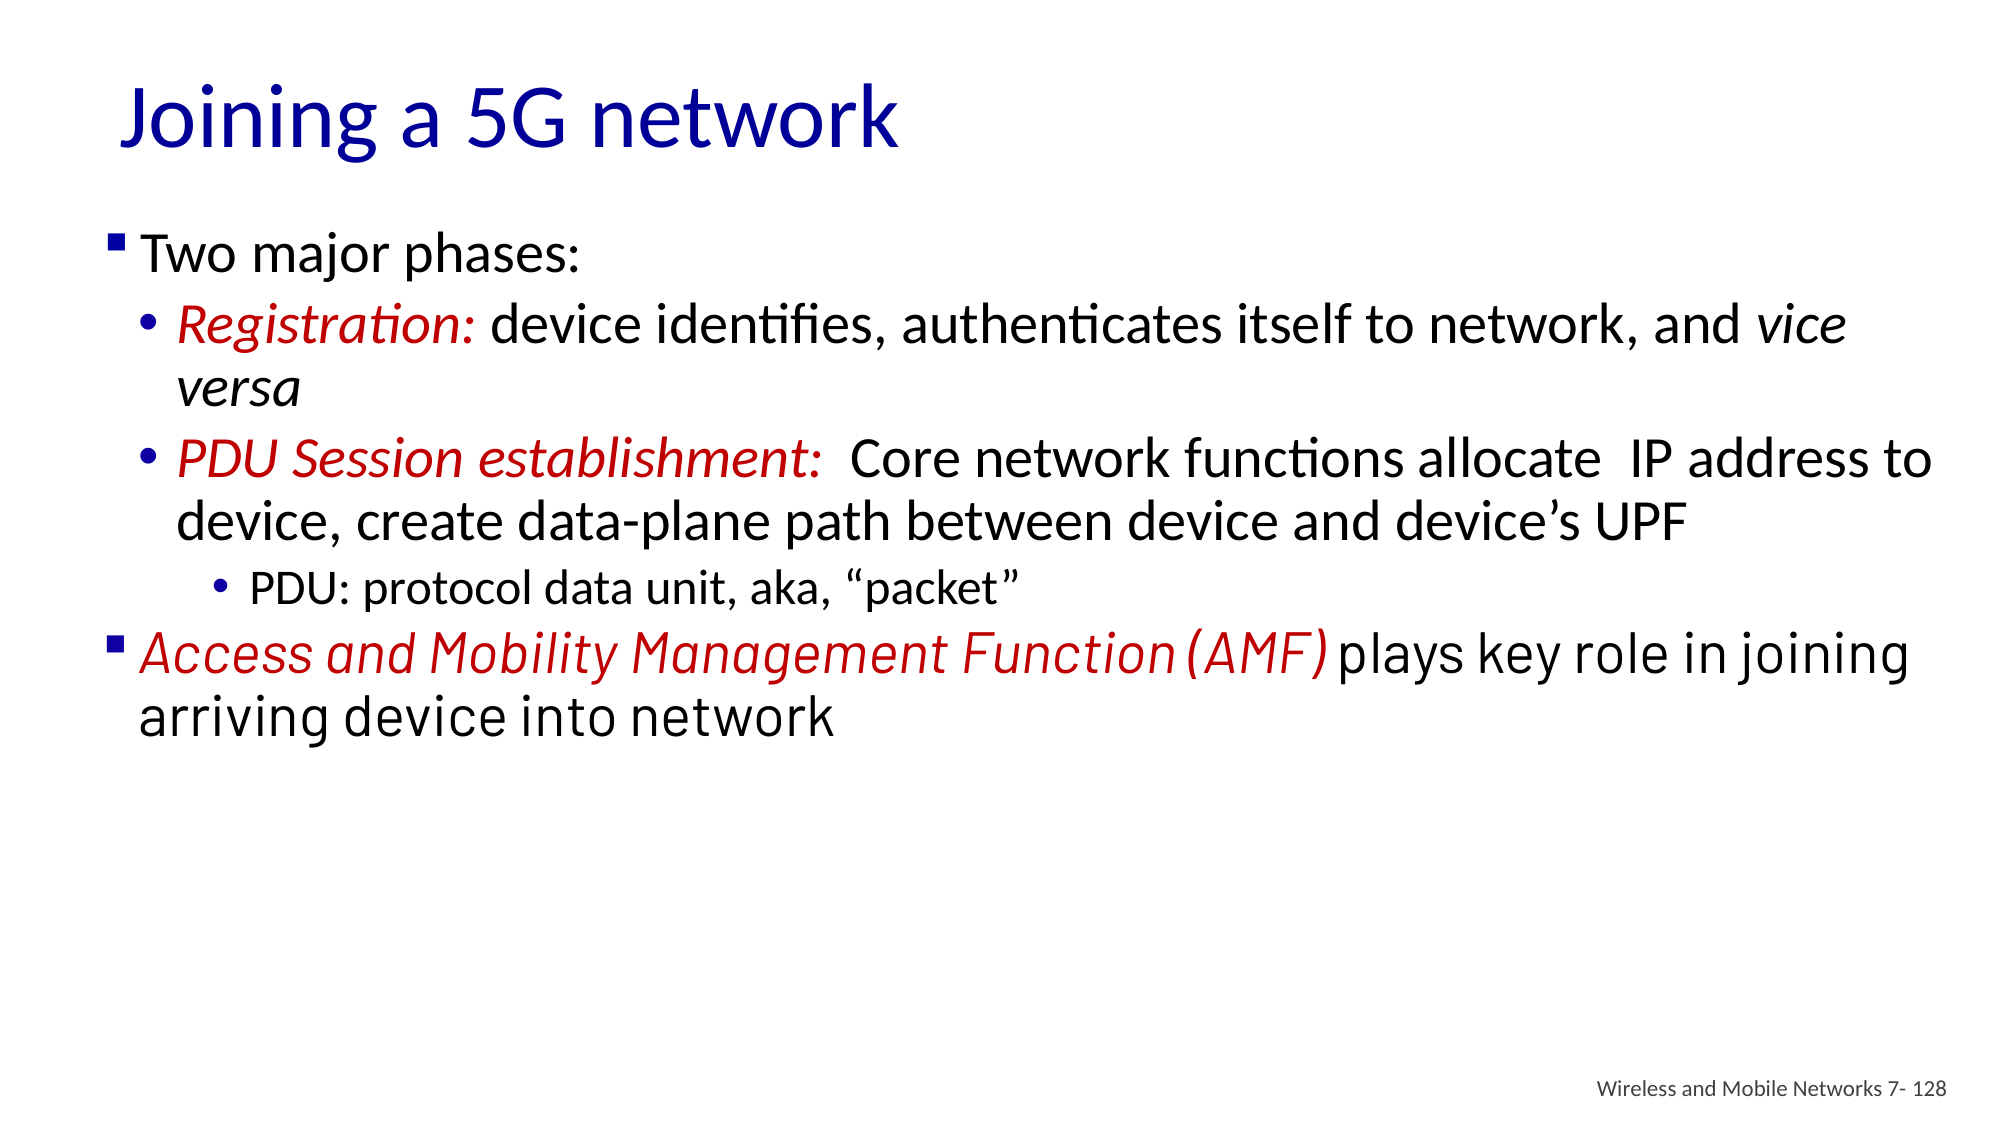

# Joining a 5G network
Two major phases:
Registration: device identifies, authenticates itself to network, and vice versa
PDU Session establishment:  Core network functions allocate  IP address to device, create data-plane path between device and device’s UPF
PDU: protocol data unit, aka, “packet”
Access and Mobility Management Function (AMF) plays key role in joining arriving device into network

Wireless and Mobile Networks 7- 128